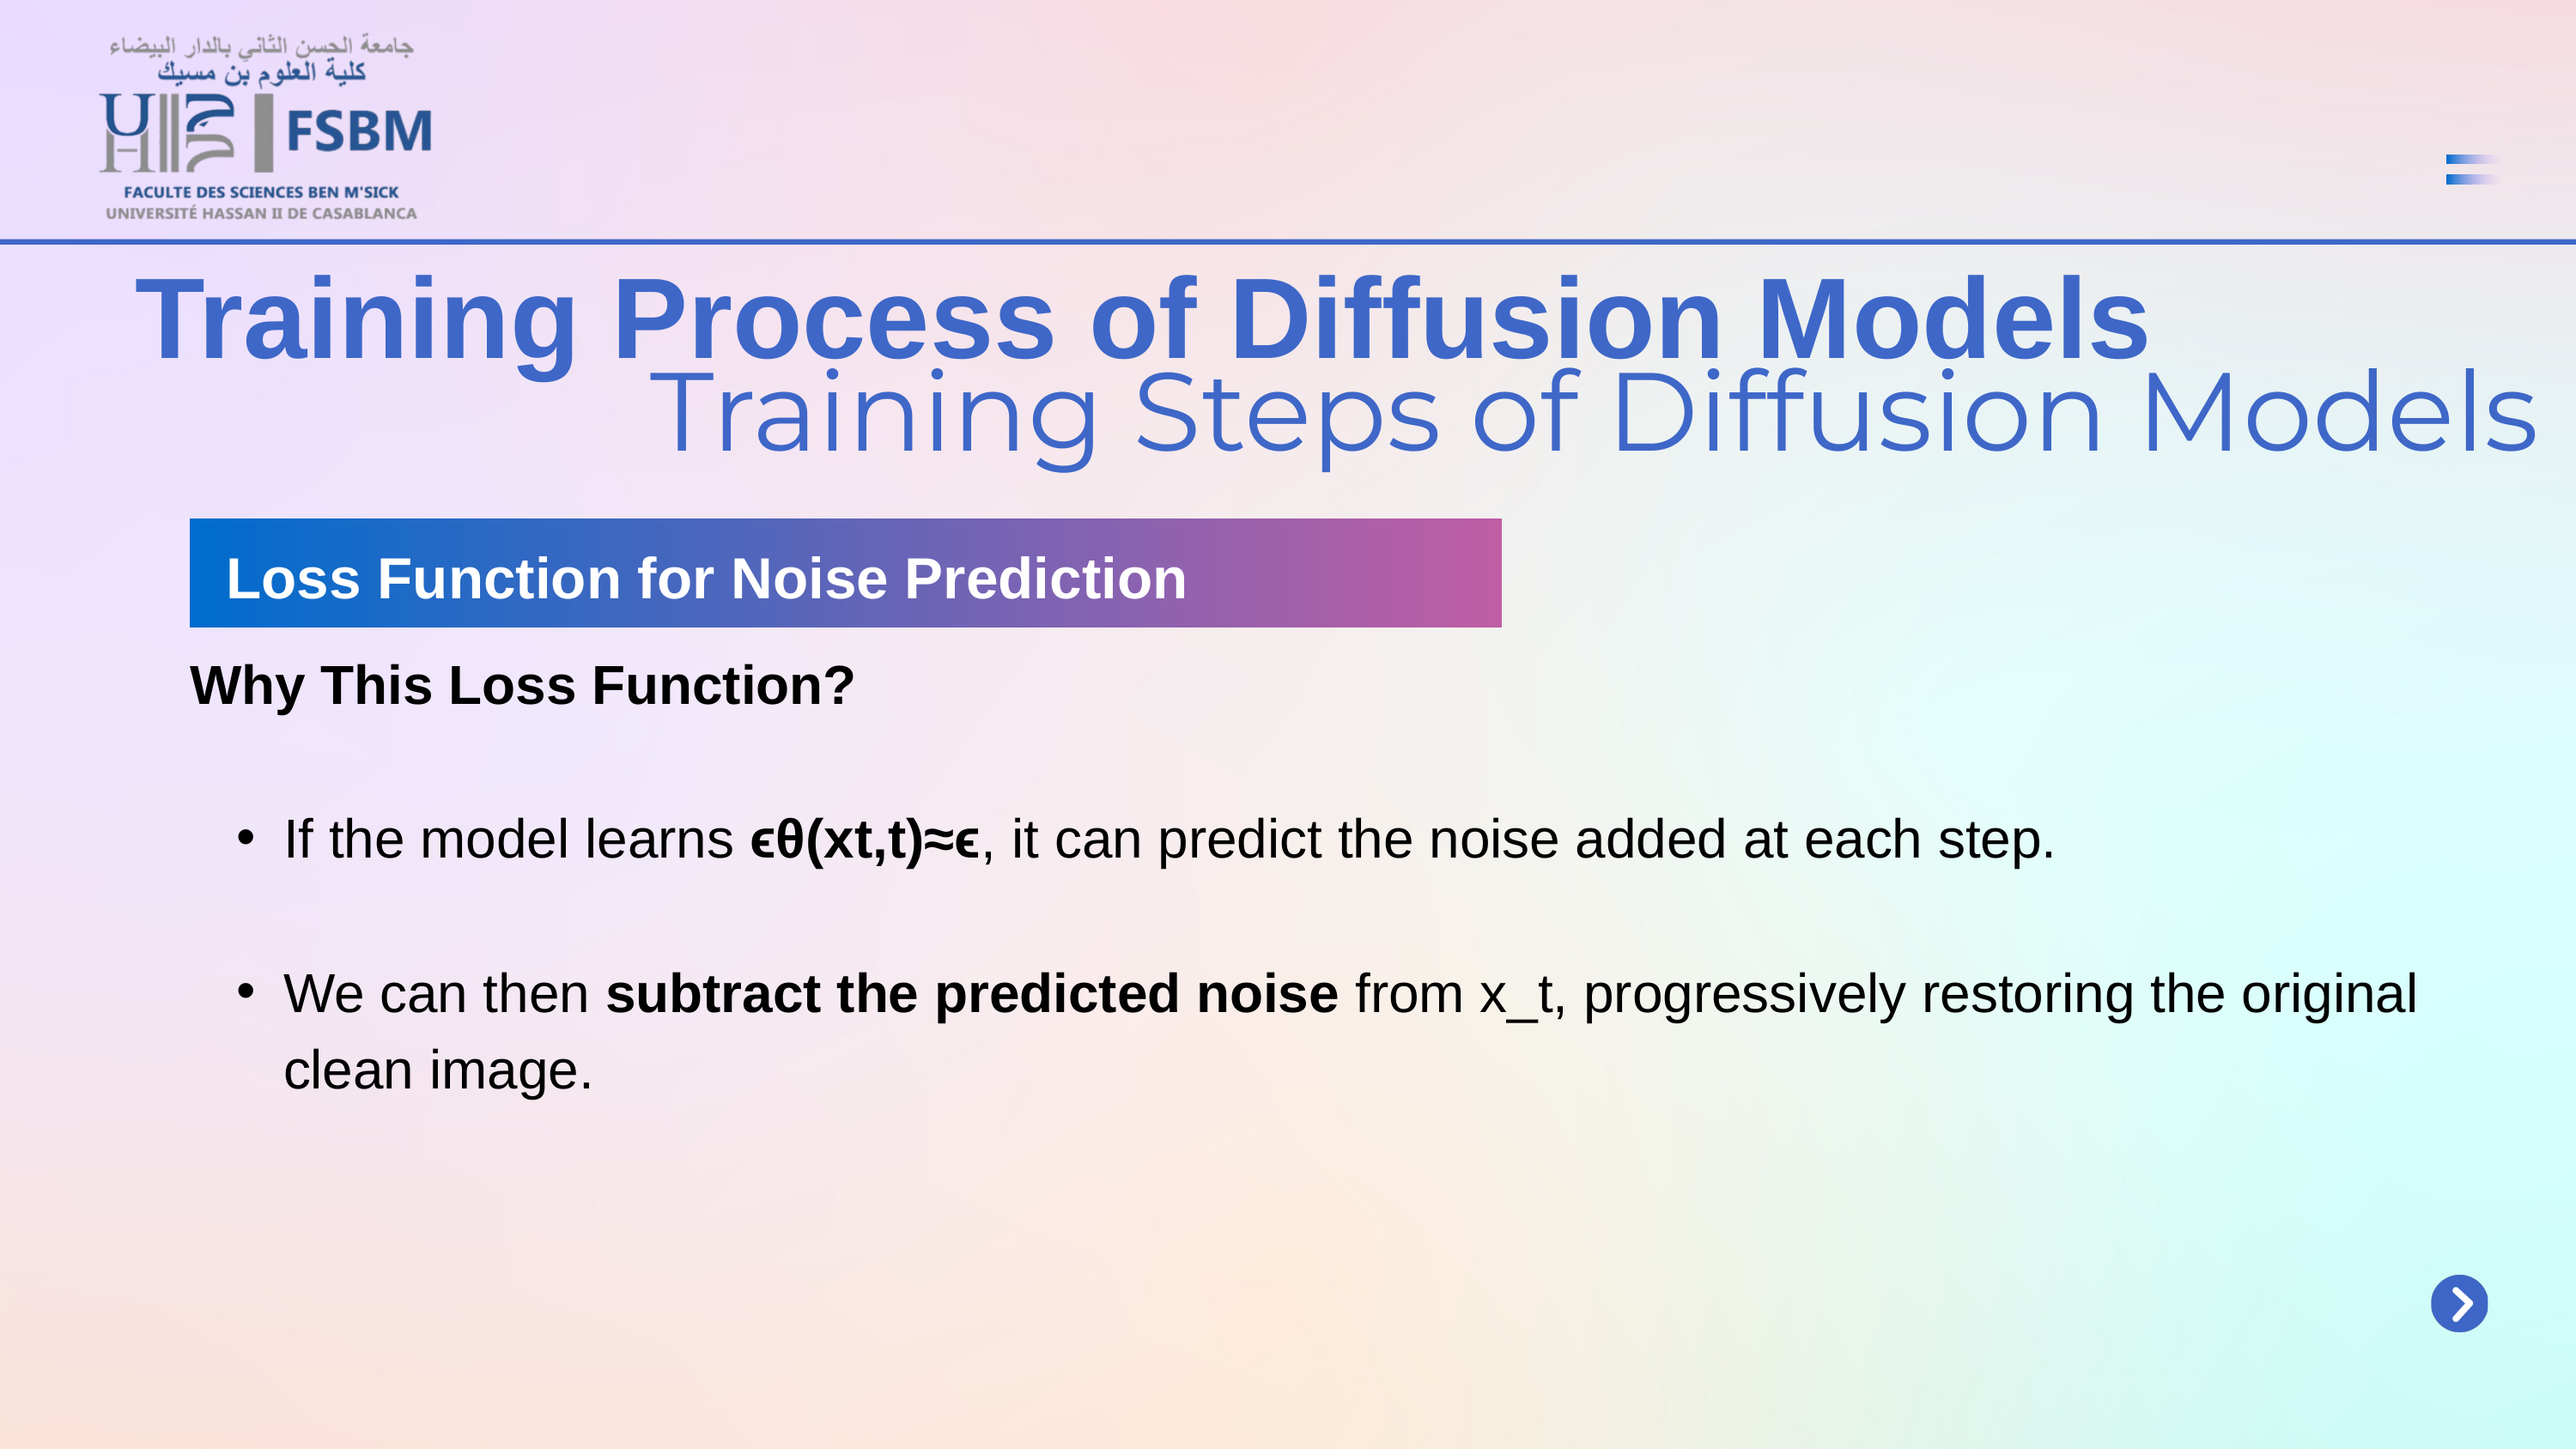

Training Process of Diffusion Models
Training Steps of Diffusion Models

Loss Function for Noise Prediction
Why This Loss Function?

If the model learns ϵθ(xt,t)≈ϵ, it can predict the noise added at each step.

We can then subtract the predicted noise from x_t​, progressively restoring the original clean image.